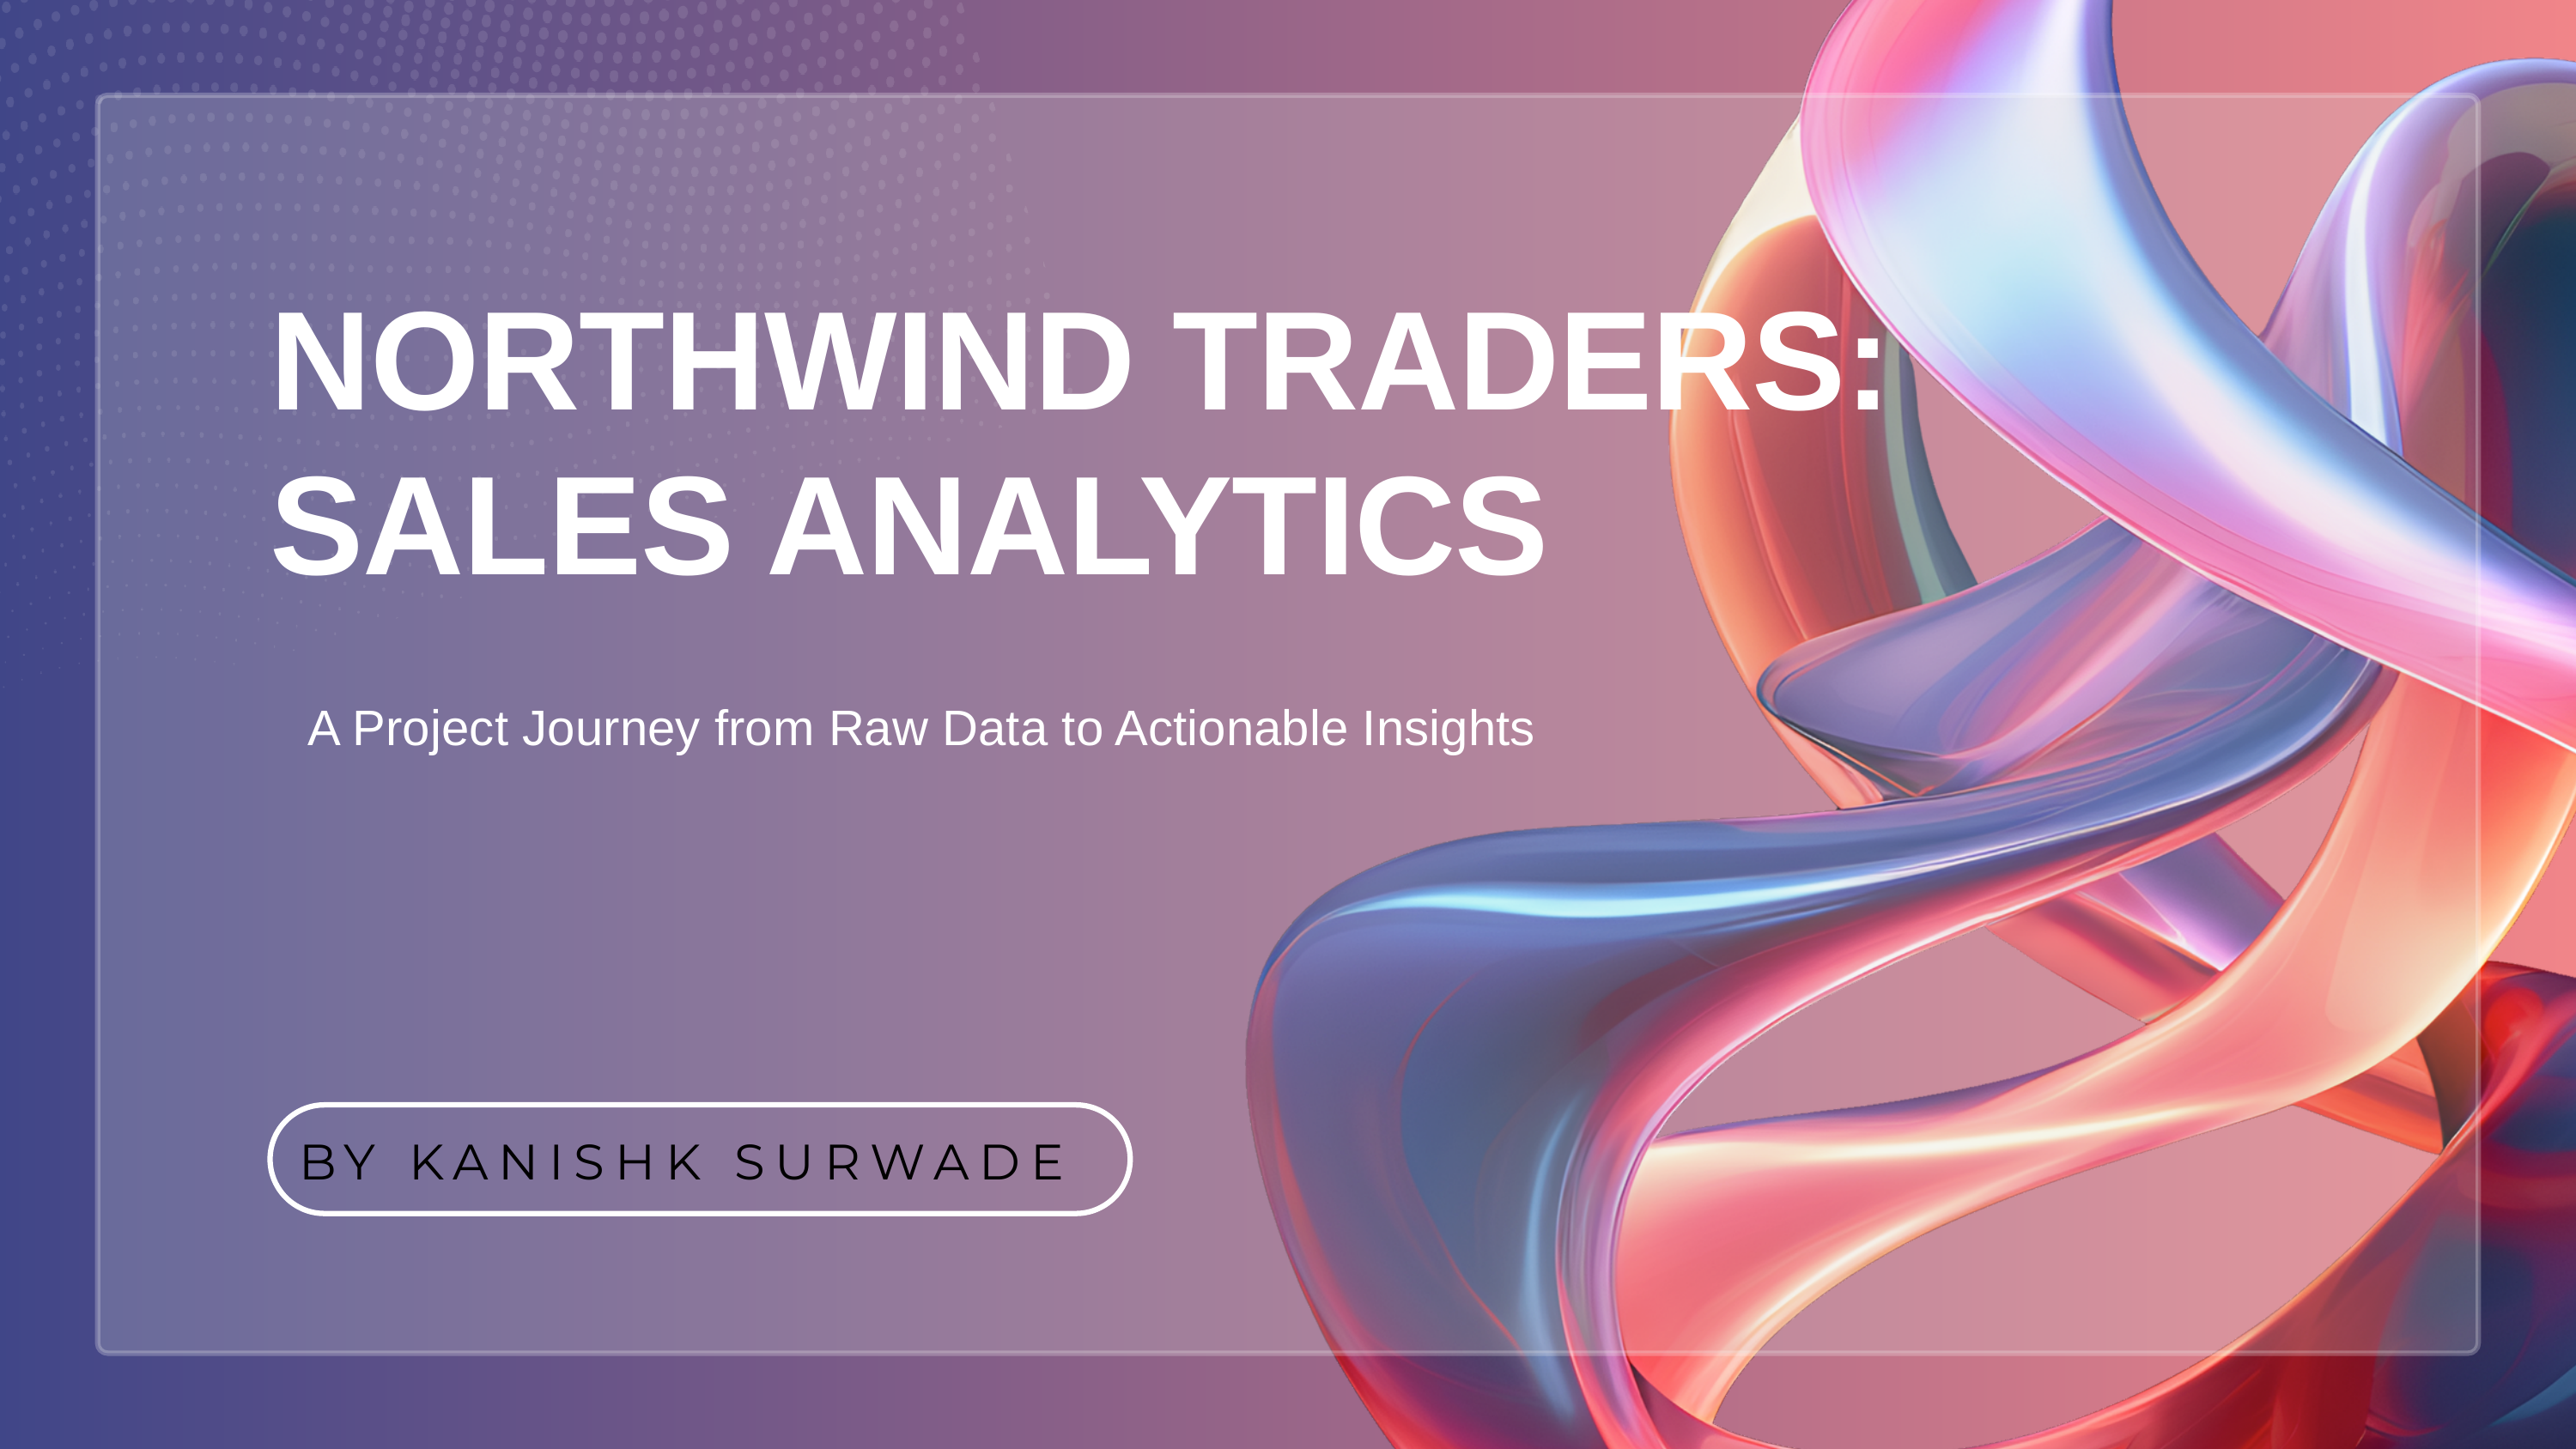

NORTHWIND TRADERS:  SALES ANALYTICS

A Project Journey from Raw Data to Actionable Insights

BY KANISHK SURWADE